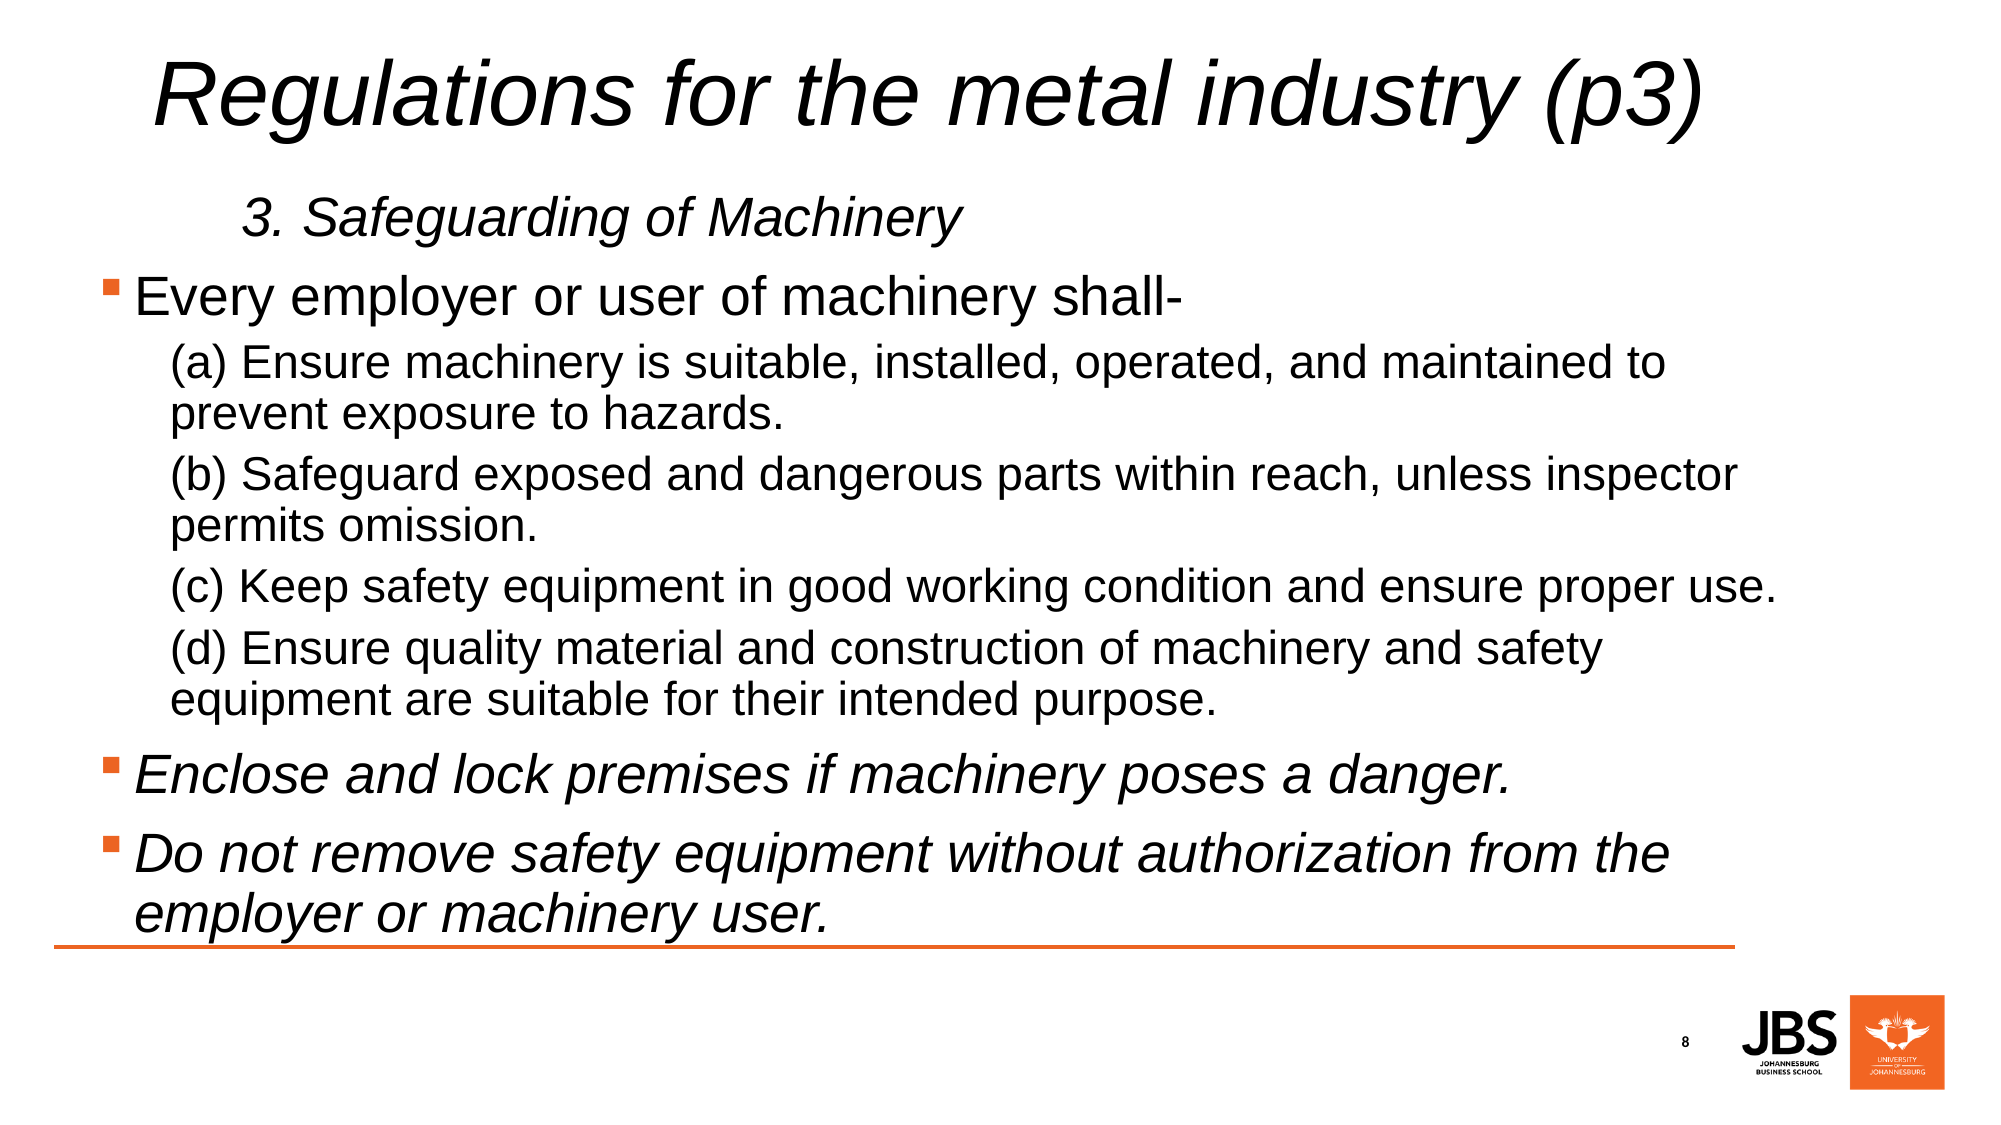

# Regulations for the metal industry (p3)
	3. Safeguarding of Machinery
Every employer or user of machinery shall-
(a) Ensure machinery is suitable, installed, operated, and maintained to prevent exposure to hazards.
(b) Safeguard exposed and dangerous parts within reach, unless inspector permits omission.
(c) Keep safety equipment in good working condition and ensure proper use.
(d) Ensure quality material and construction of machinery and safety equipment are suitable for their intended purpose.
Enclose and lock premises if machinery poses a danger.
Do not remove safety equipment without authorization from the employer or machinery user.